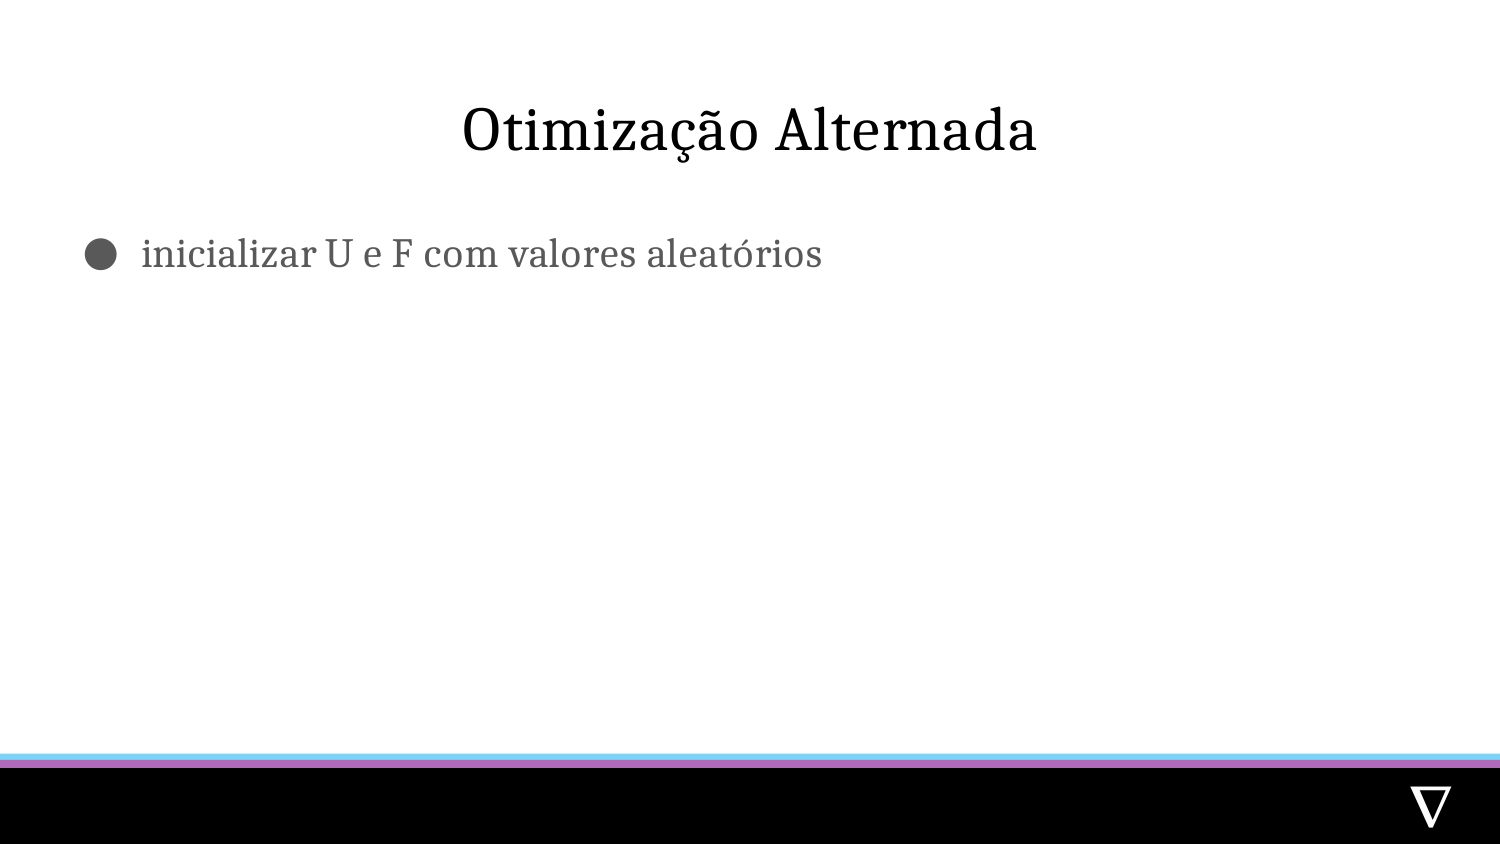

# Otimização Alternada
inicializar U e F com valores aleatórios